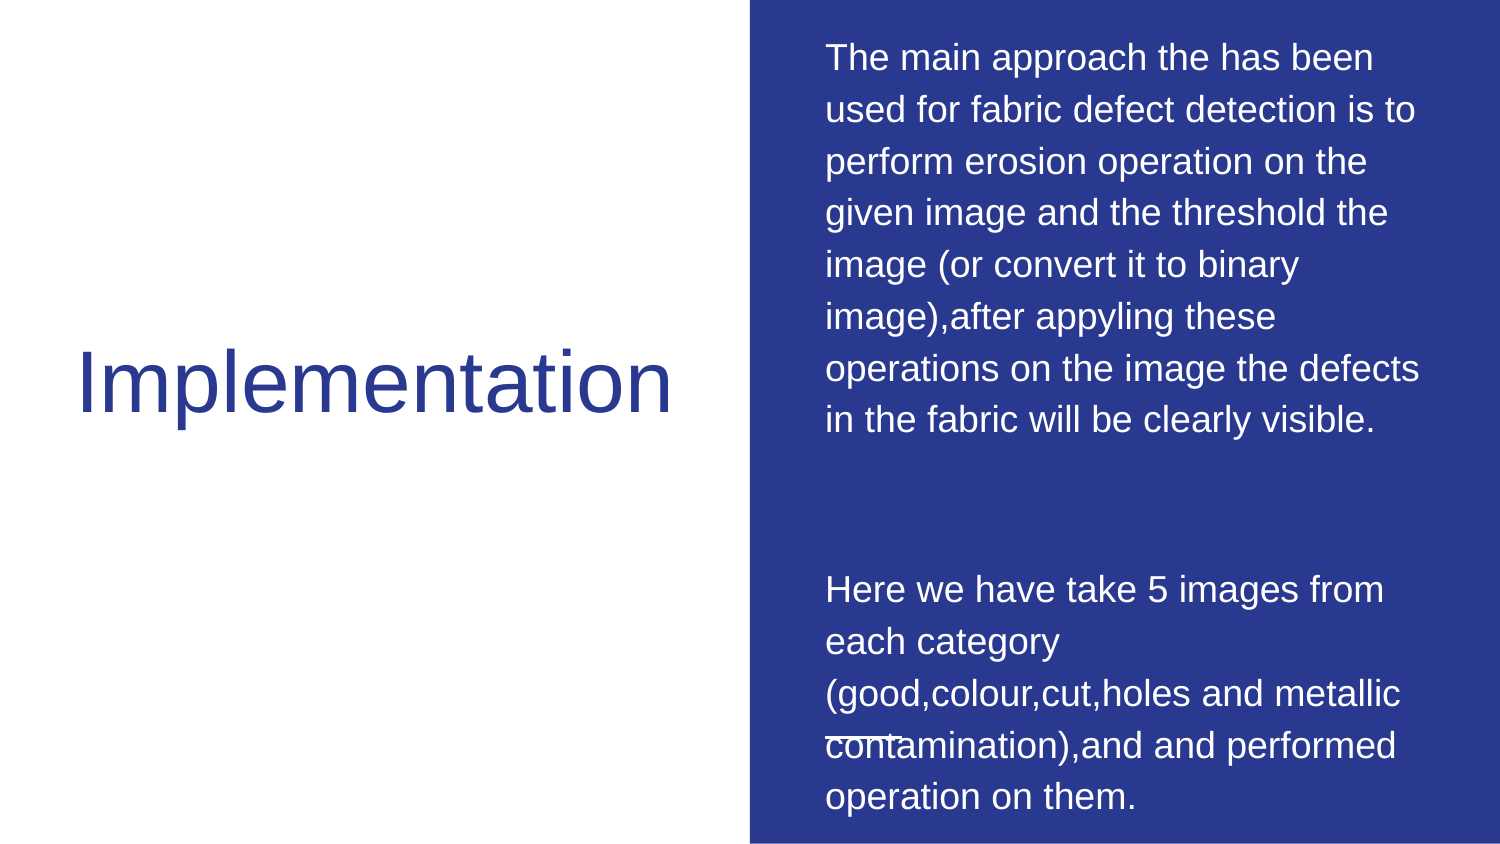

The main approach the has been used for fabric defect detection is to perform erosion operation on the given image and the threshold the image (or convert it to binary image),after appyling these operations on the image the defects in the fabric will be clearly visible.

Here we have take 5 images from each category (good,colour,cut,holes and metallic contamination),and and performed operation on them.
# Implementation